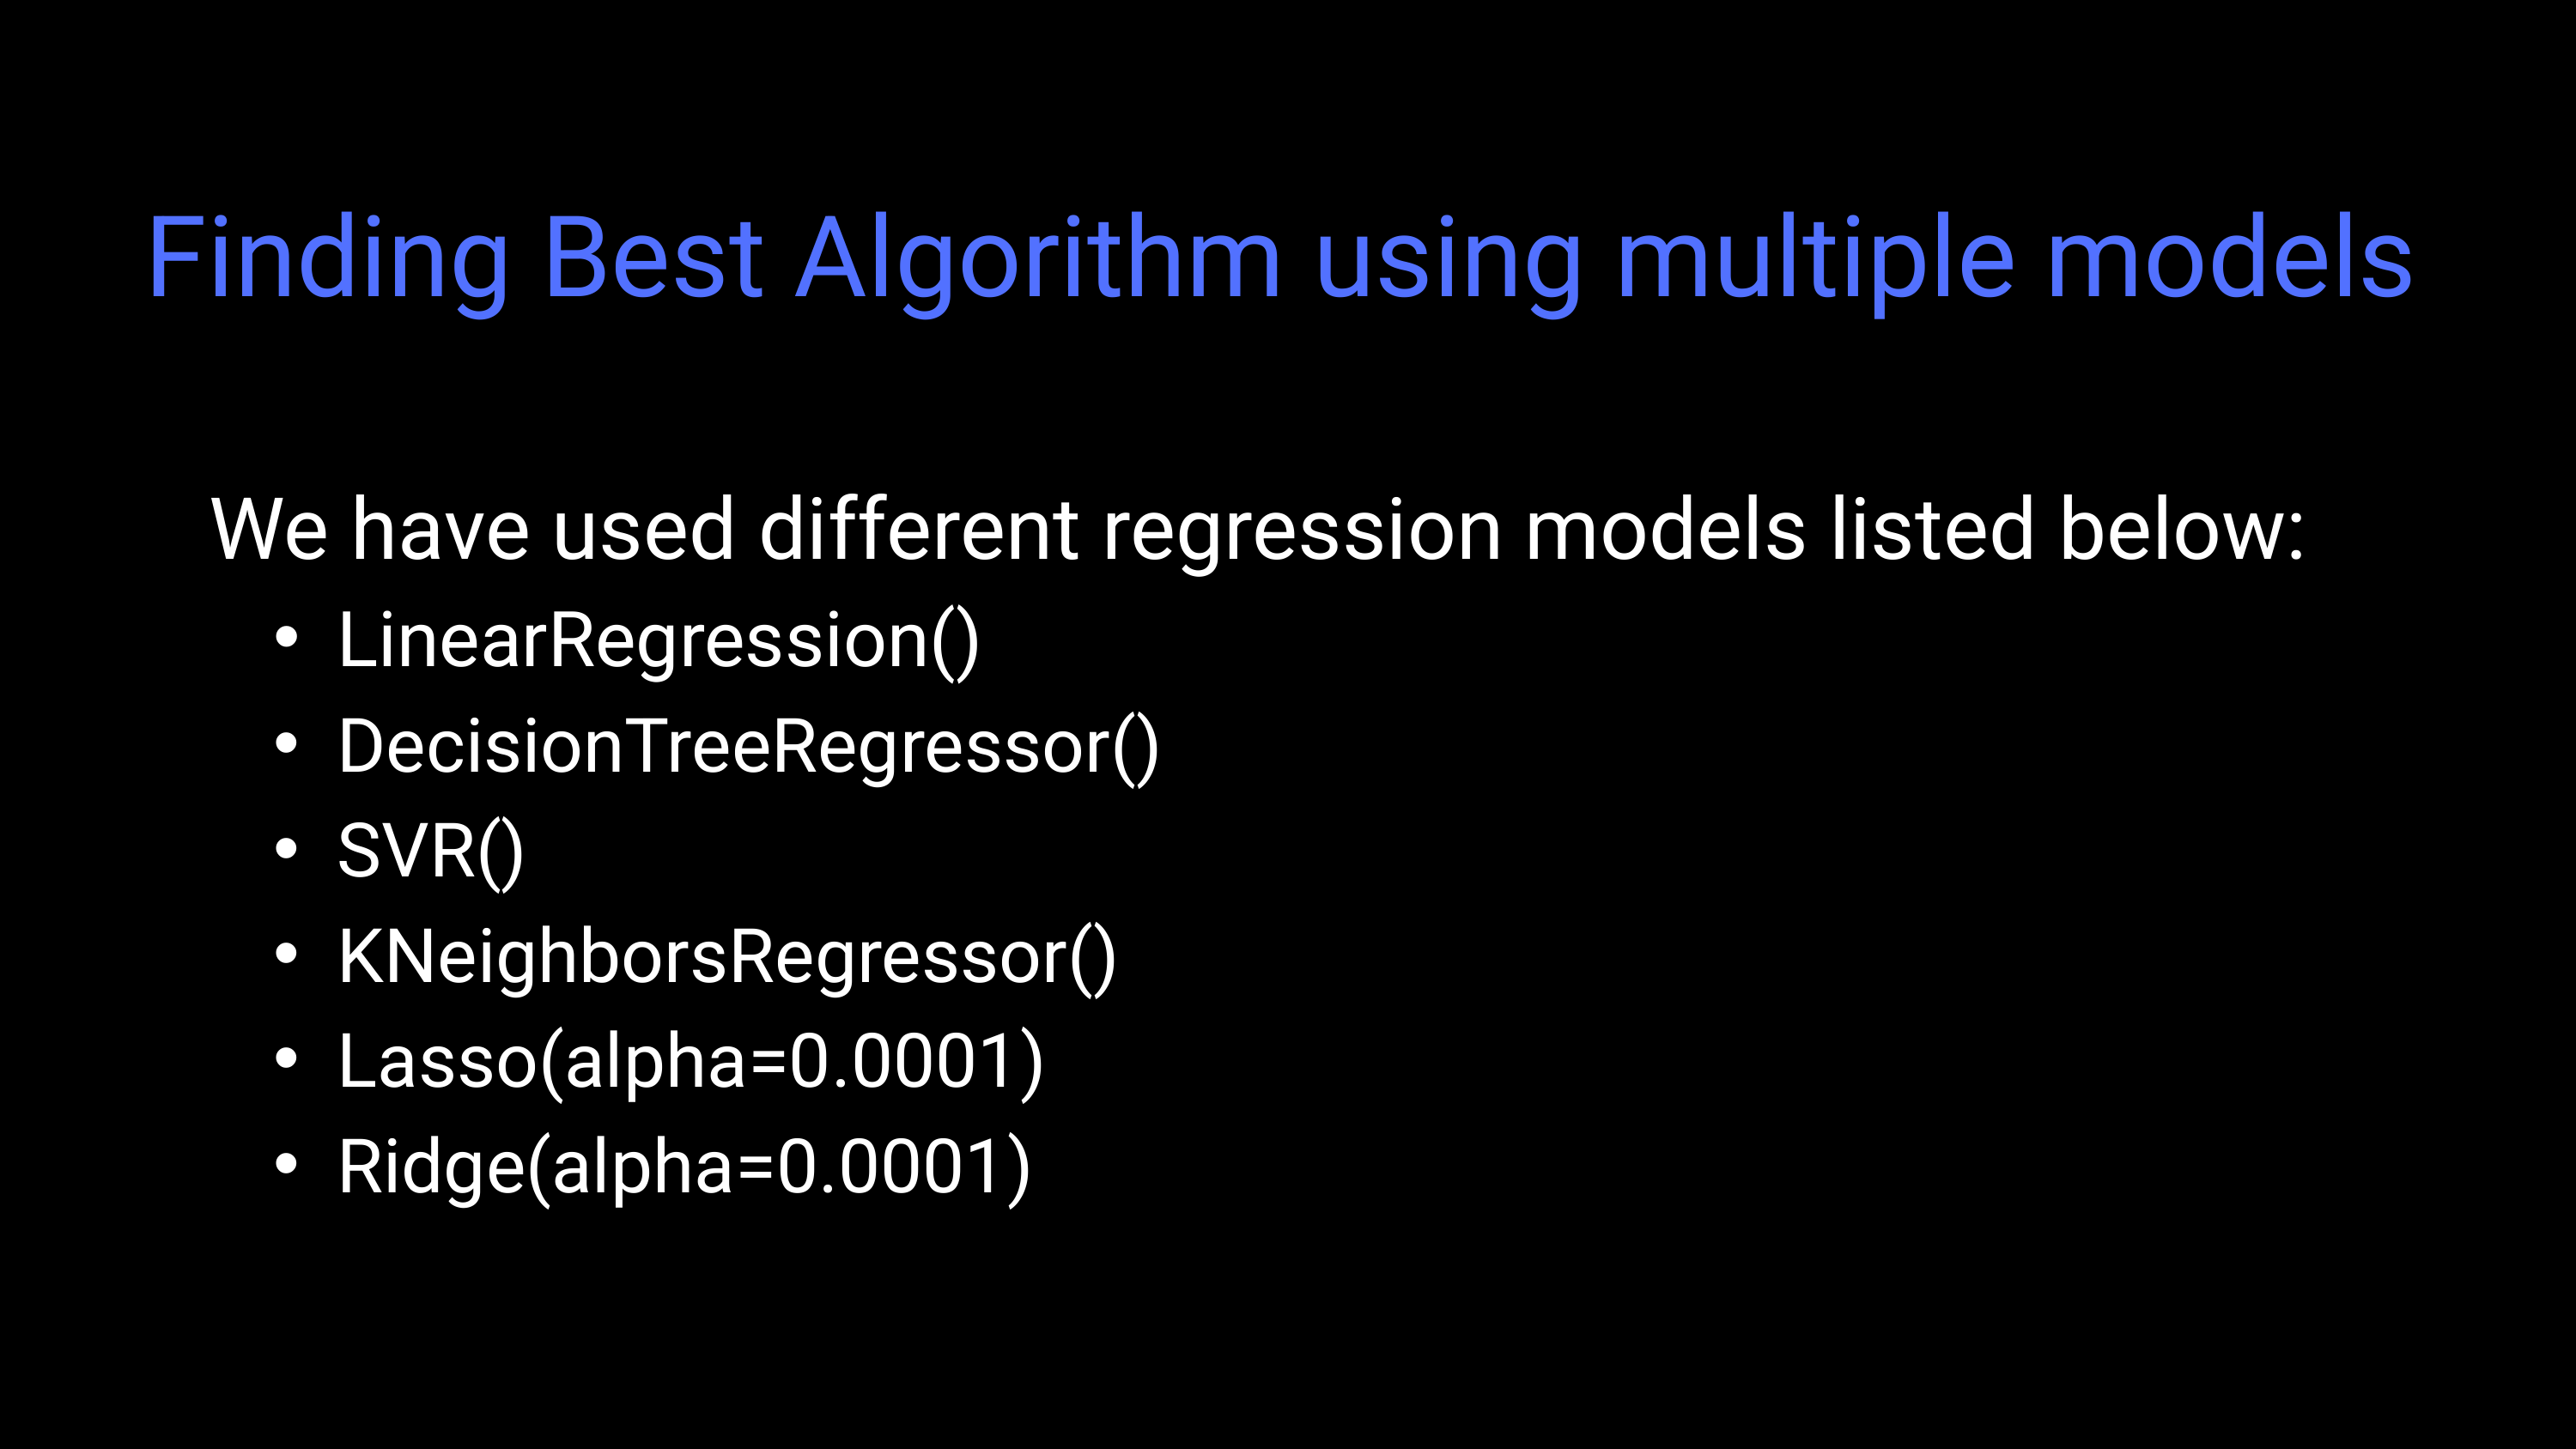

Finding Best Algorithm using multiple models
We have used different regression models listed below:
LinearRegression()
DecisionTreeRegressor()
SVR()
KNeighborsRegressor()
Lasso(alpha=0.0001)
Ridge(alpha=0.0001)